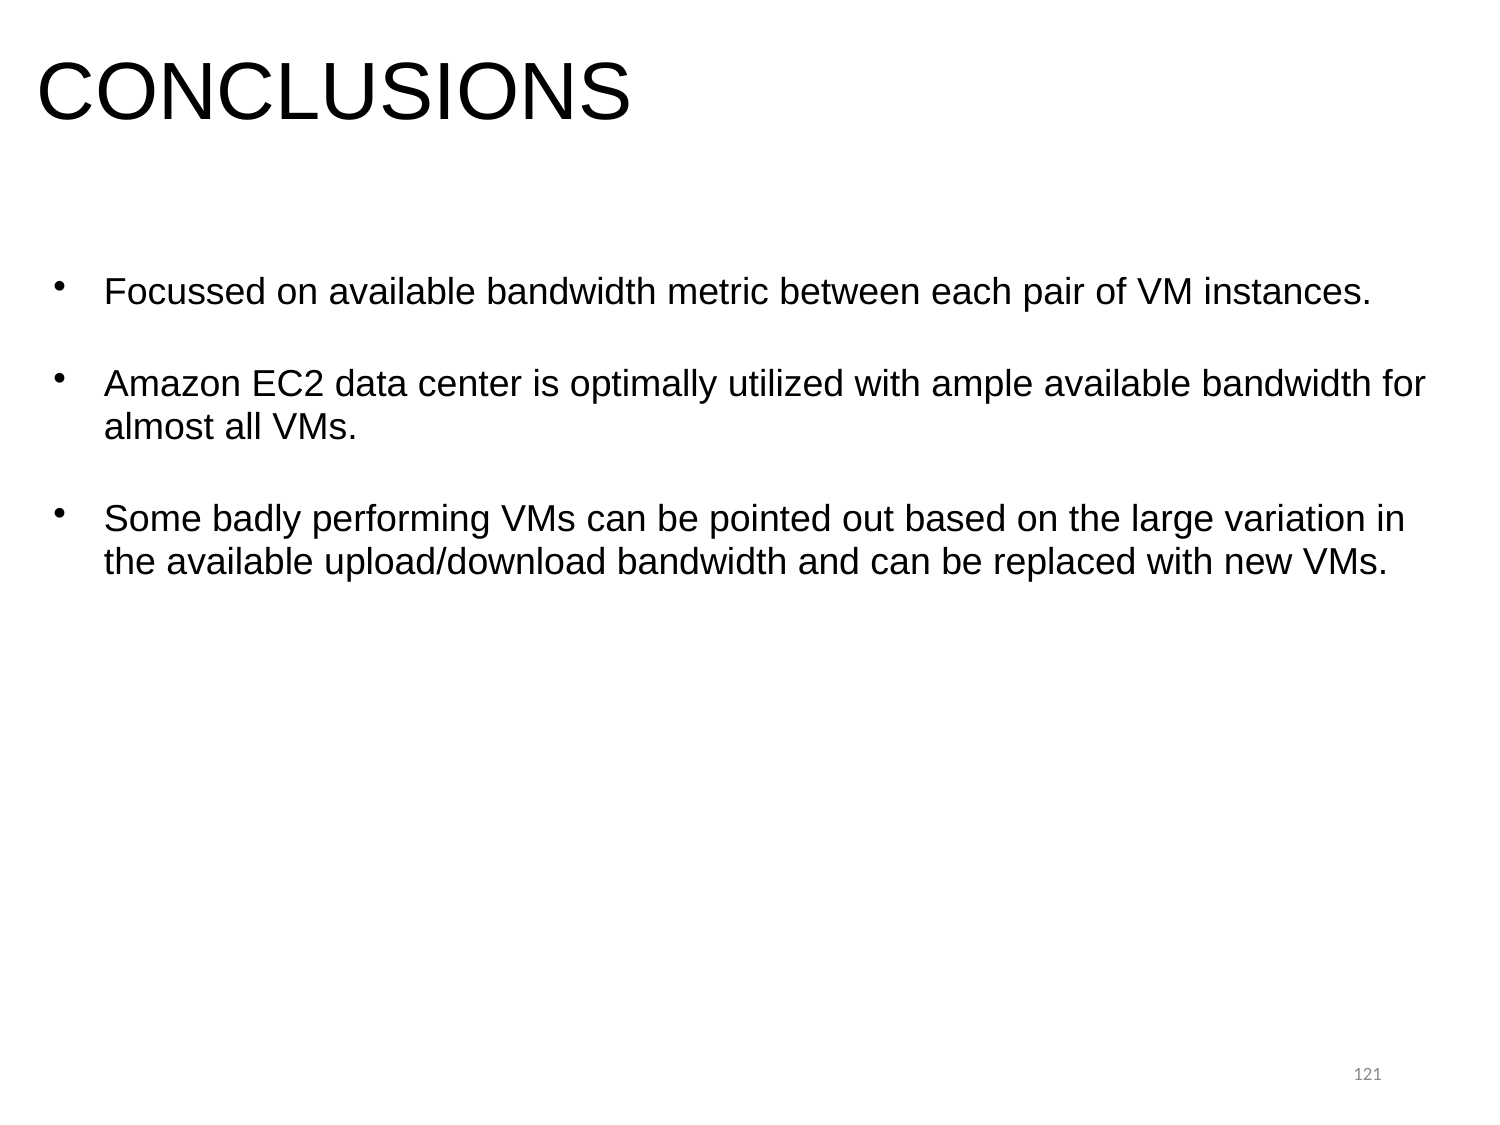

# CONCLUSIONS
Focussed on available bandwidth metric between each pair of VM instances.

Amazon EC2 data center is optimally utilized with ample available bandwidth for almost all VMs.

Some badly performing VMs can be pointed out based on the large variation in the available upload/download bandwidth and can be replaced with new VMs.
121